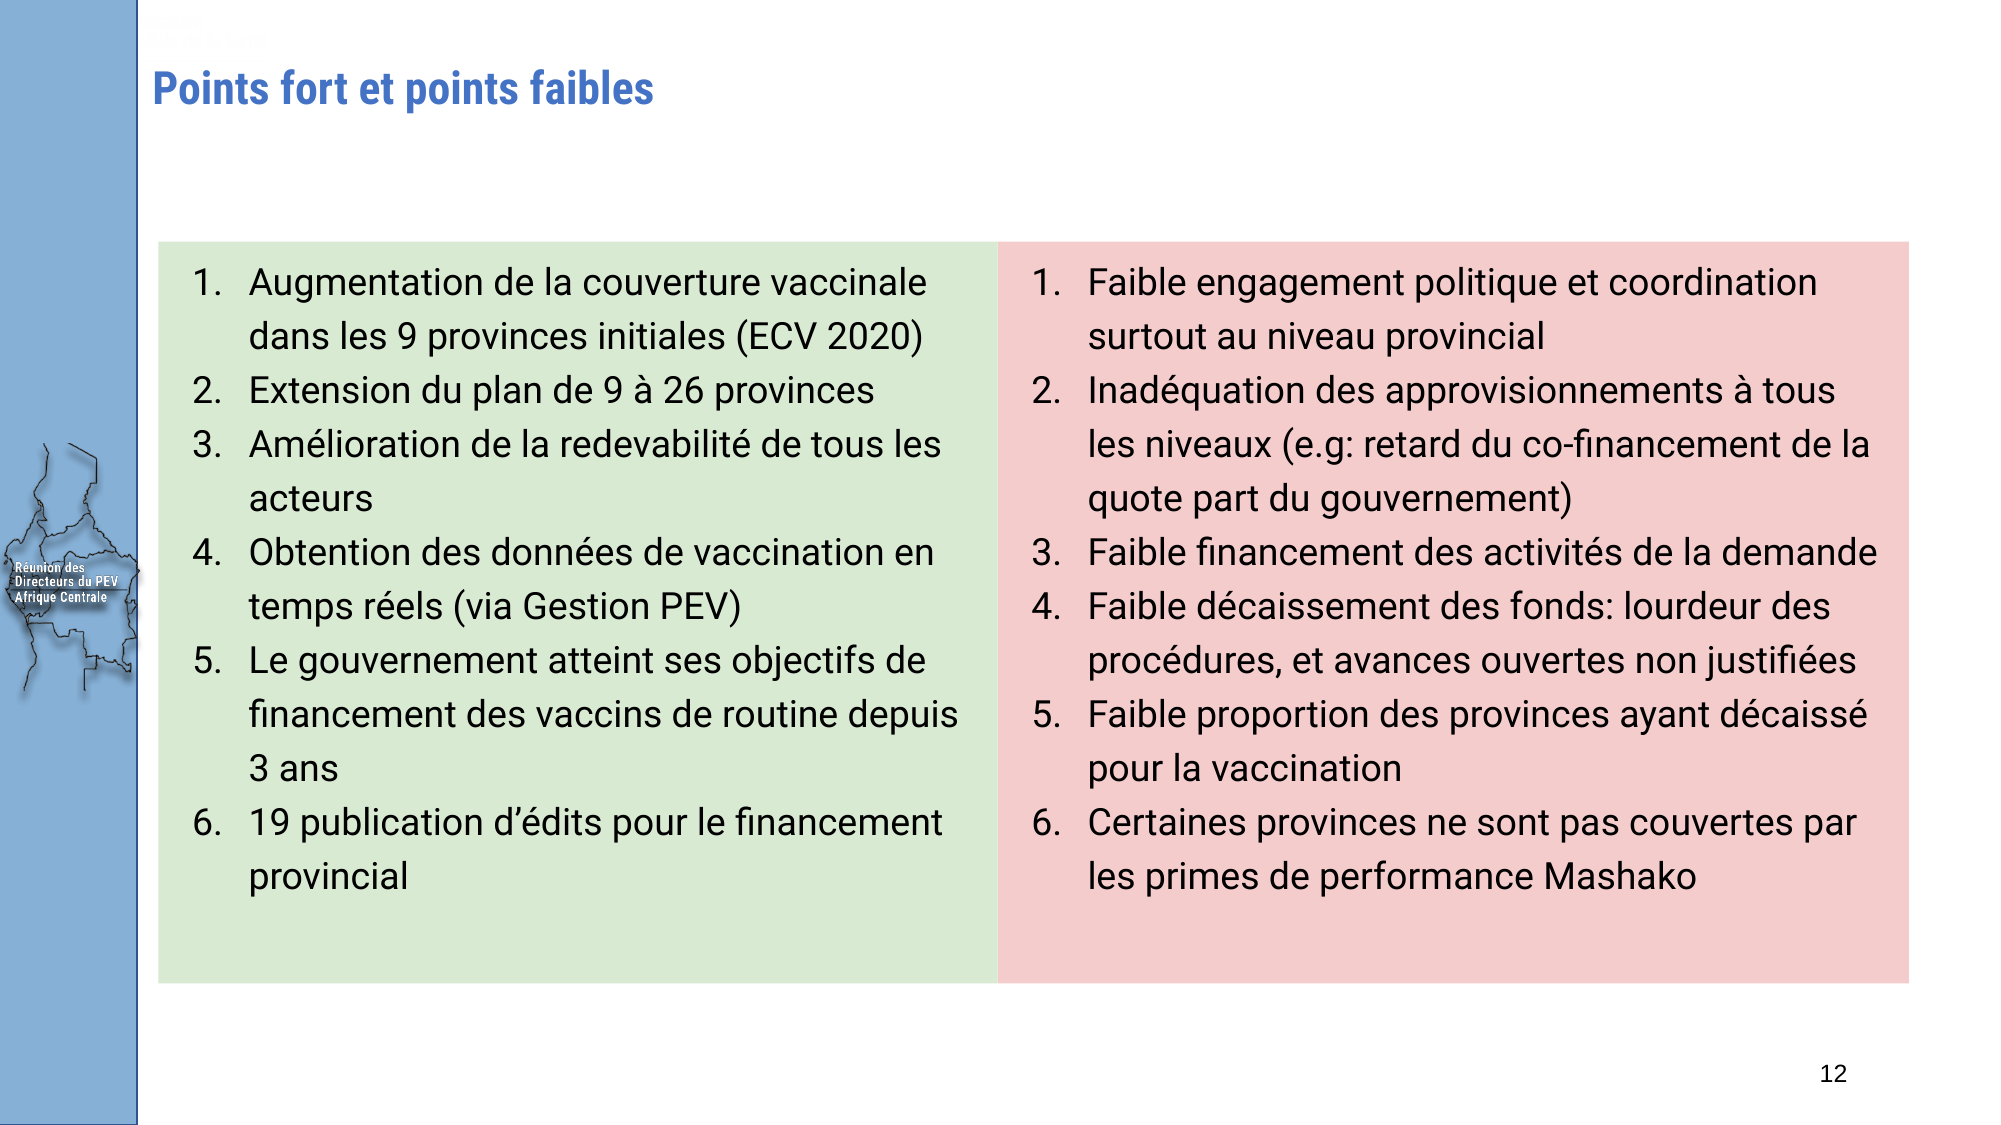

Points fort et points faibles
Augmentation de la couverture vaccinale dans les 9 provinces initiales (ECV 2020)
Extension du plan de 9 à 26 provinces
Amélioration de la redevabilité de tous les acteurs
Obtention des données de vaccination en temps réels (via Gestion PEV)
Le gouvernement atteint ses objectifs de financement des vaccins de routine depuis 3 ans
19 publication d’édits pour le financement provincial

Faible engagement politique et coordination surtout au niveau provincial
Inadéquation des approvisionnements à tous les niveaux (e.g: retard du co-financement de la quote part du gouvernement)
Faible financement des activités de la demande
Faible décaissement des fonds: lourdeur des procédures, et avances ouvertes non justifiées
Faible proportion des provinces ayant décaissé pour la vaccination
Certaines provinces ne sont pas couvertes par les primes de performance Mashako
12